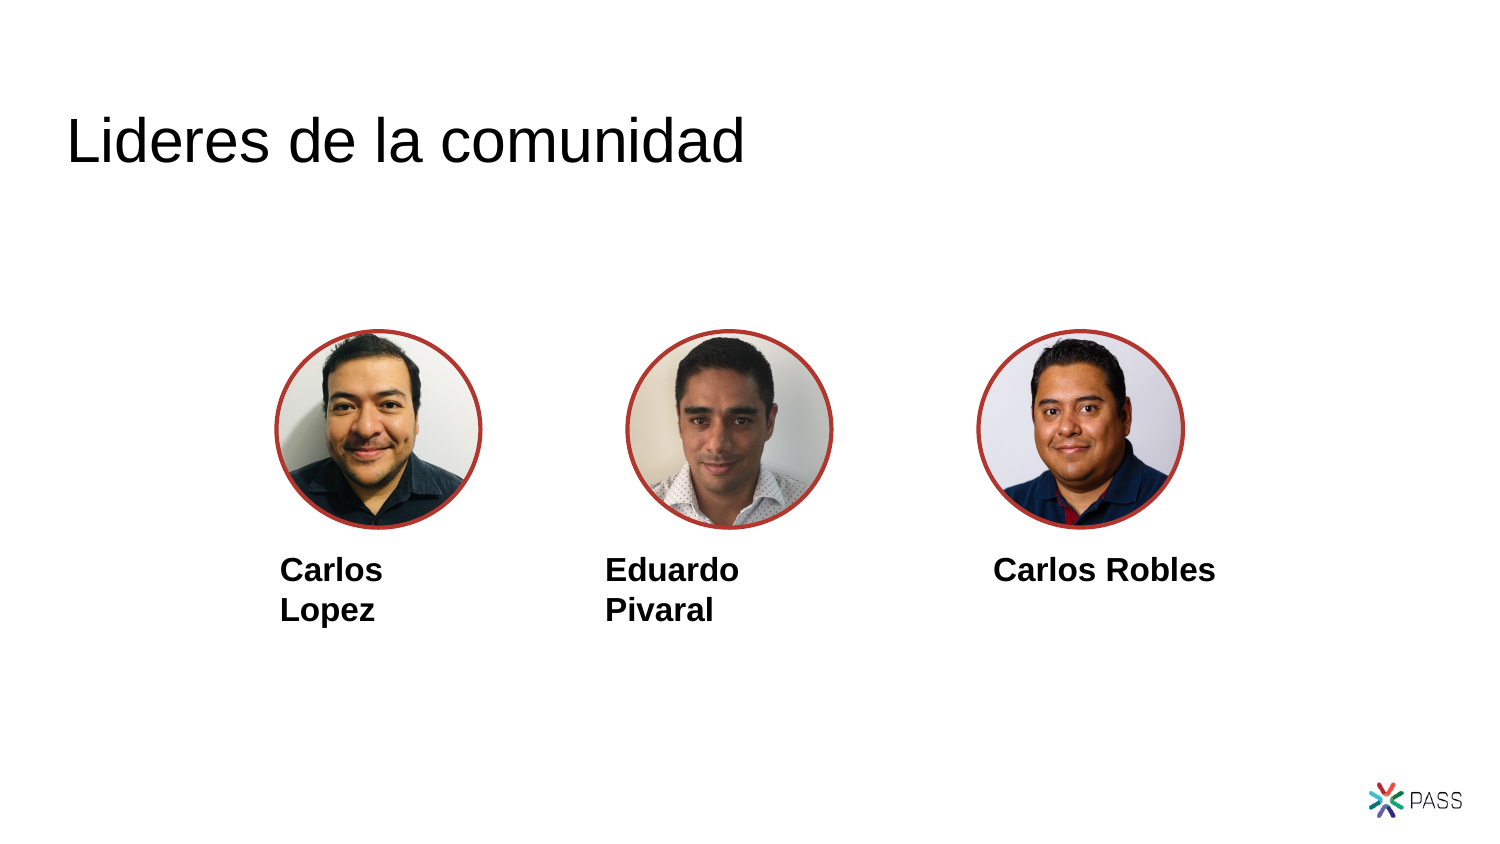

Lideres de la comunidad

Carlos Lopez

Eduardo Pivaral

Carlos Robles